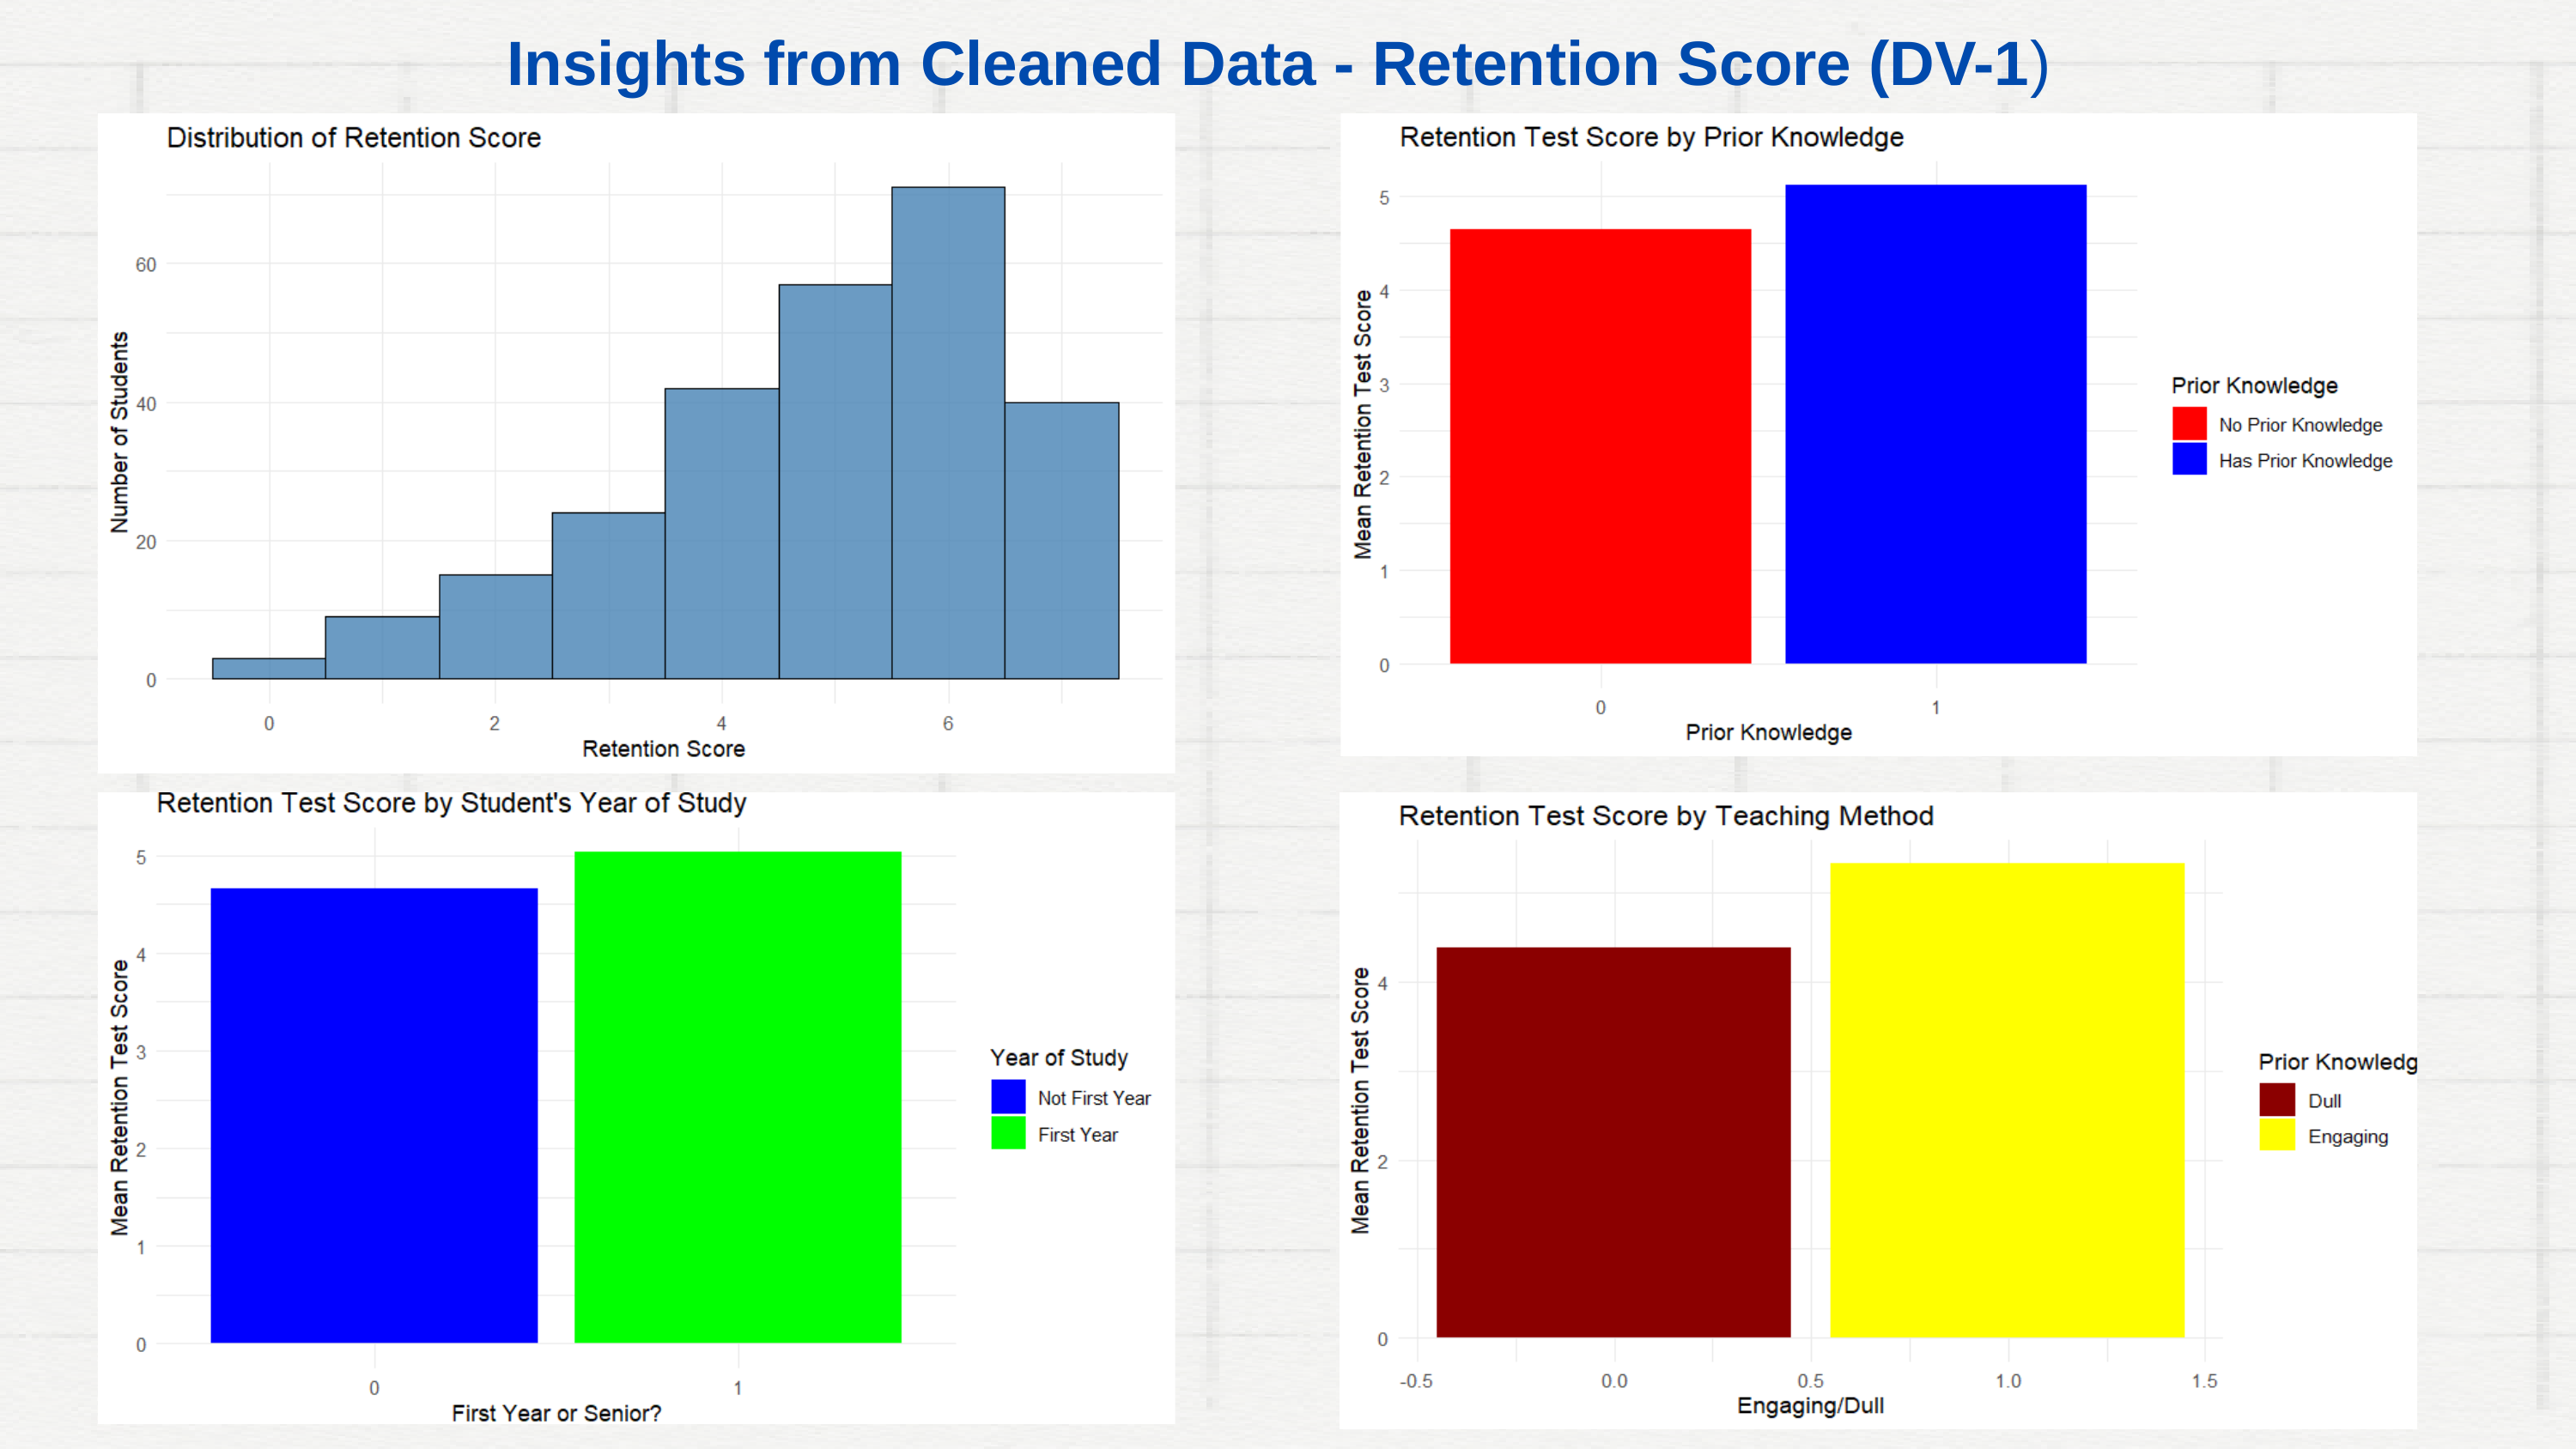

Insights from Cleaned Data - Retention Score (DV-1)